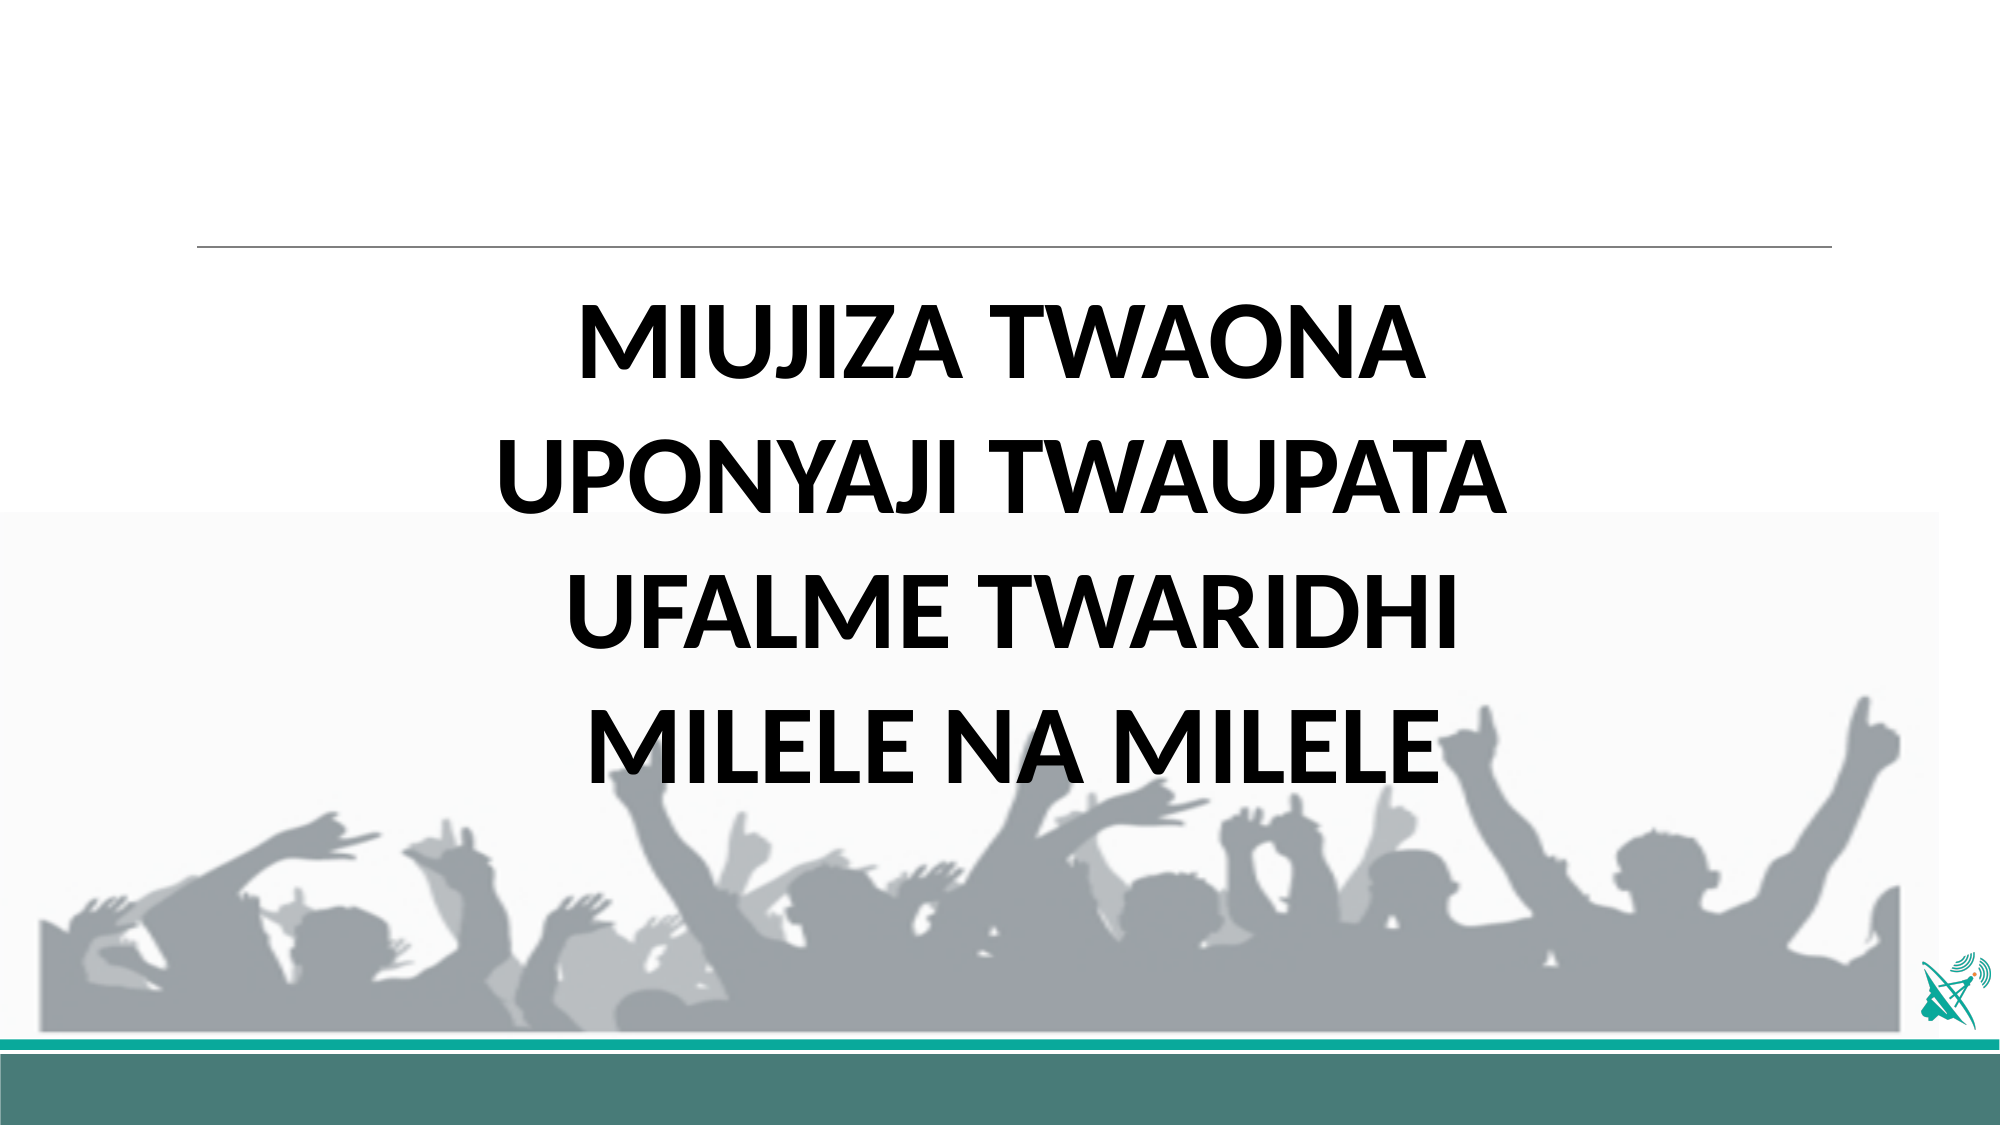

MIUJIZA TWAONA
UPONYAJI TWAUPATA
UFALME TWARIDHI
MILELE NA MILELE